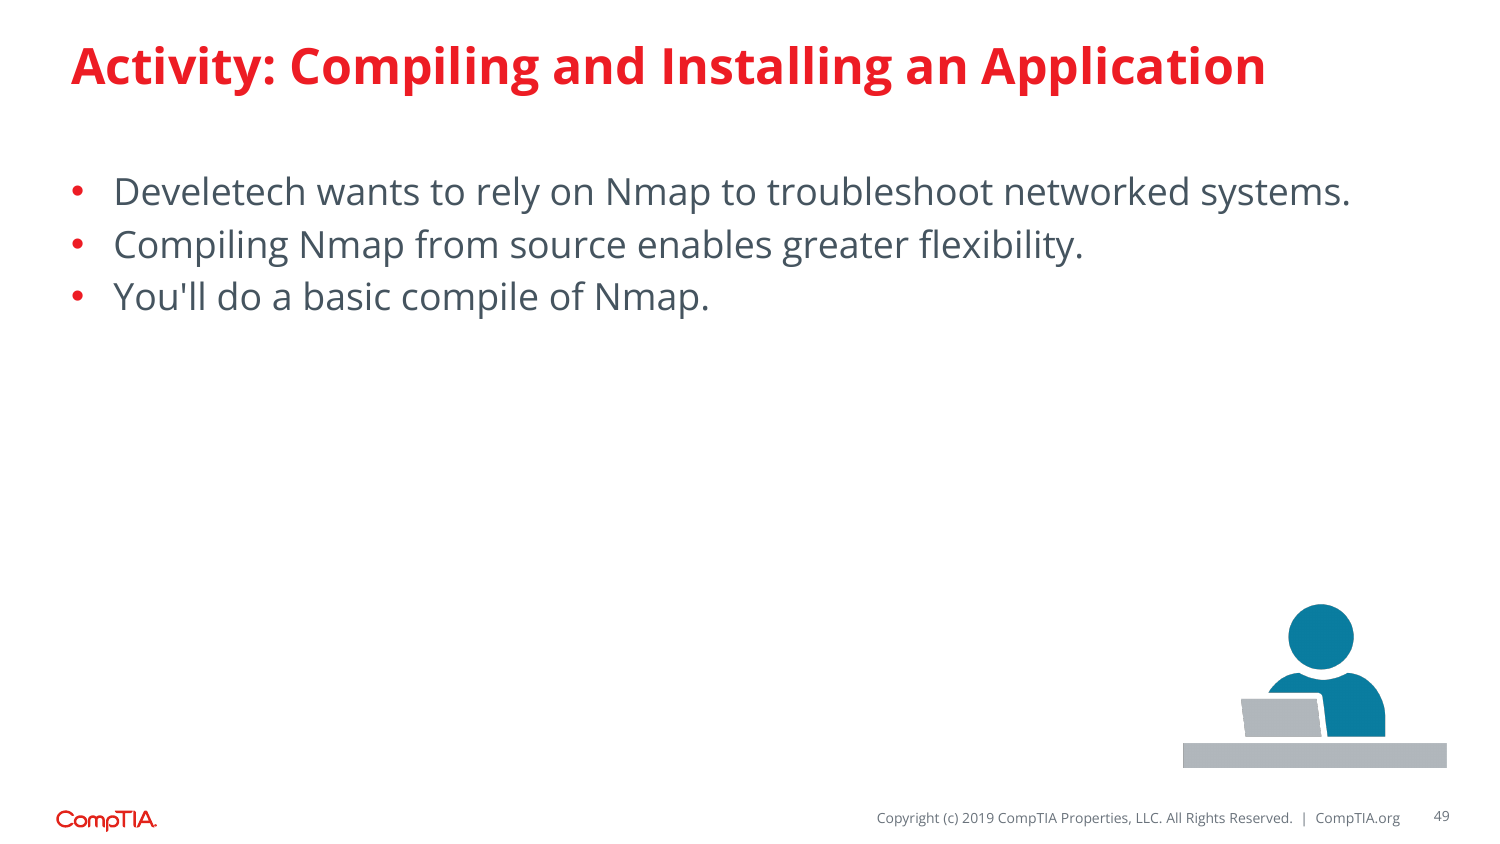

# Activity: Compiling and Installing an Application
Develetech wants to rely on Nmap to troubleshoot networked systems.
Compiling Nmap from source enables greater flexibility.
You'll do a basic compile of Nmap.
49